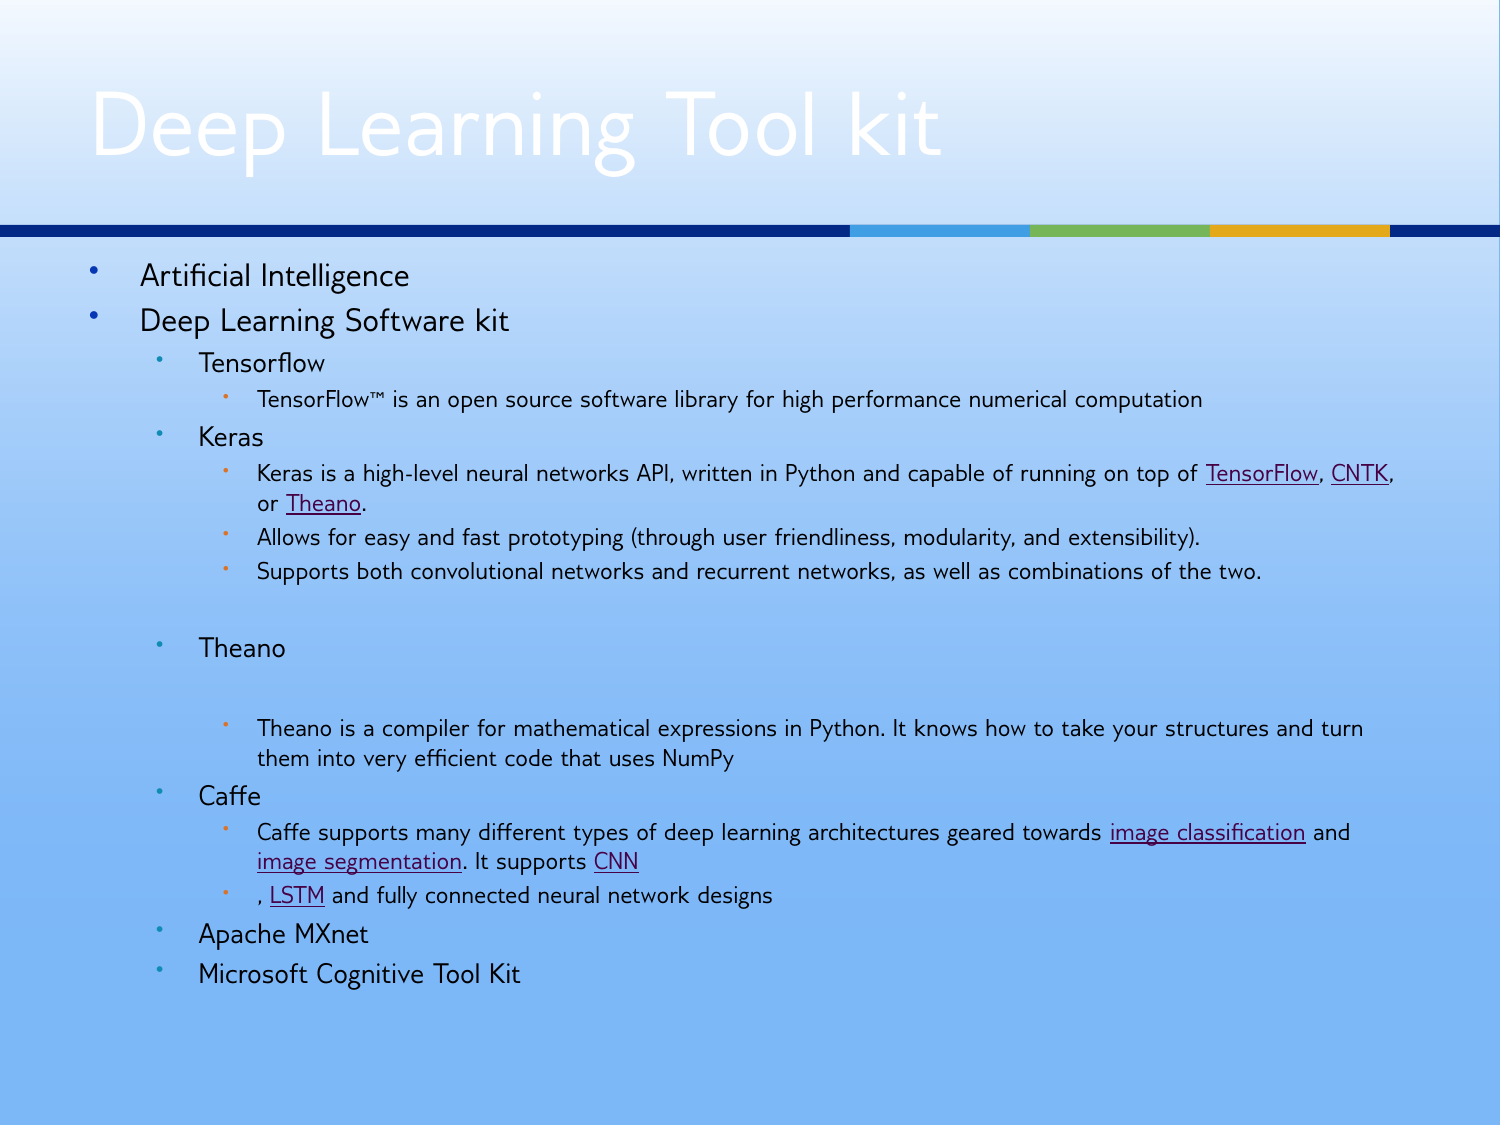

# Deep Learning Tool kit
Artificial Intelligence
Deep Learning Software kit
Tensorflow
TensorFlow™ is an open source software library for high performance numerical computation
Keras
Keras is a high-level neural networks API, written in Python and capable of running on top of TensorFlow, CNTK, or Theano.
Allows for easy and fast prototyping (through user friendliness, modularity, and extensibility).
Supports both convolutional networks and recurrent networks, as well as combinations of the two.

Theano

Theano is a compiler for mathematical expressions in Python. It knows how to take your structures and turn them into very efficient code that uses NumPy
Caffe
Caffe supports many different types of deep learning architectures geared towards image classification and image segmentation. It supports CNN
, LSTM and fully connected neural network designs
Apache MXnet
Microsoft Cognitive Tool Kit